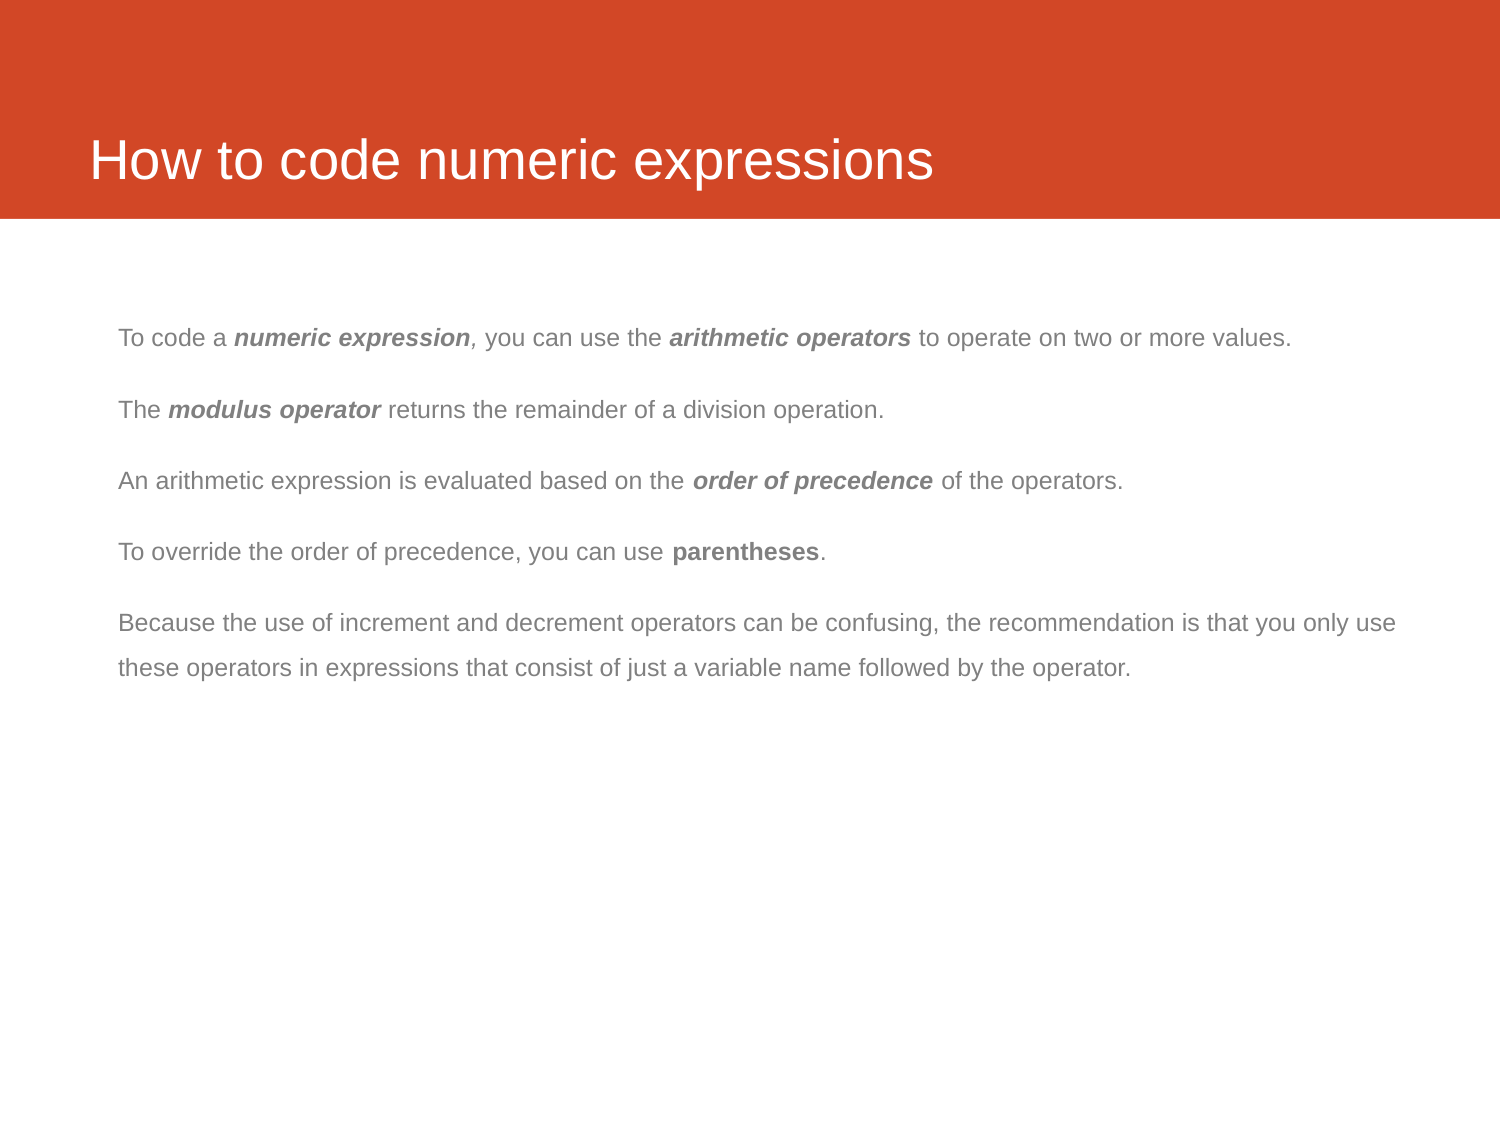

# How to code numeric expressions
To code a numeric expression, you can use the arithmetic operators to operate on two or more values.
The modulus operator returns the remainder of a division operation.
An arithmetic expression is evaluated based on the order of precedence of the operators.
To override the order of precedence, you can use parentheses.
Because the use of increment and decrement operators can be confusing, the recommendation is that you only use these operators in expressions that consist of just a variable name followed by the operator.